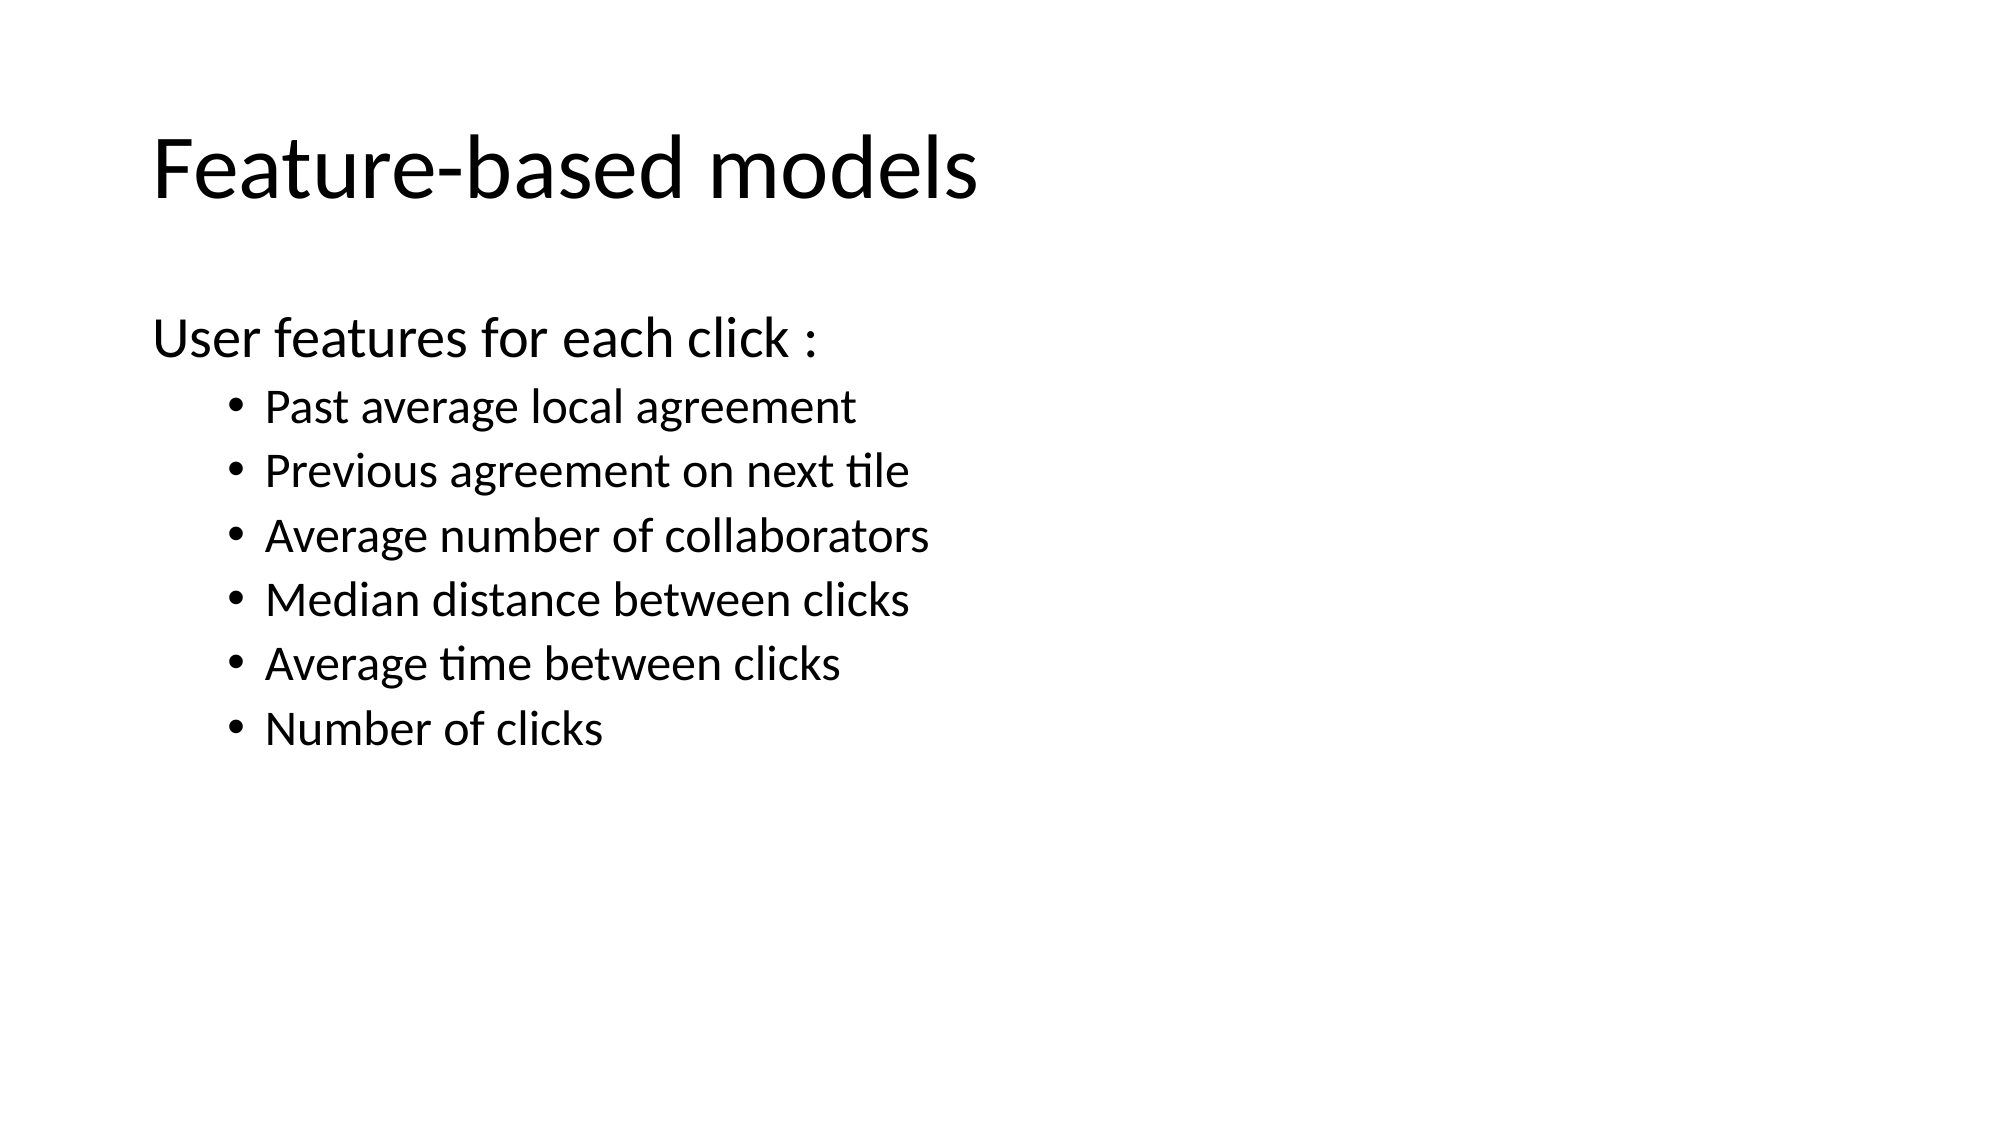

# Feature-based models
User features for each click :
Past average local agreement
Previous agreement on next tile
Average number of collaborators
Median distance between clicks
Average time between clicks
Number of clicks